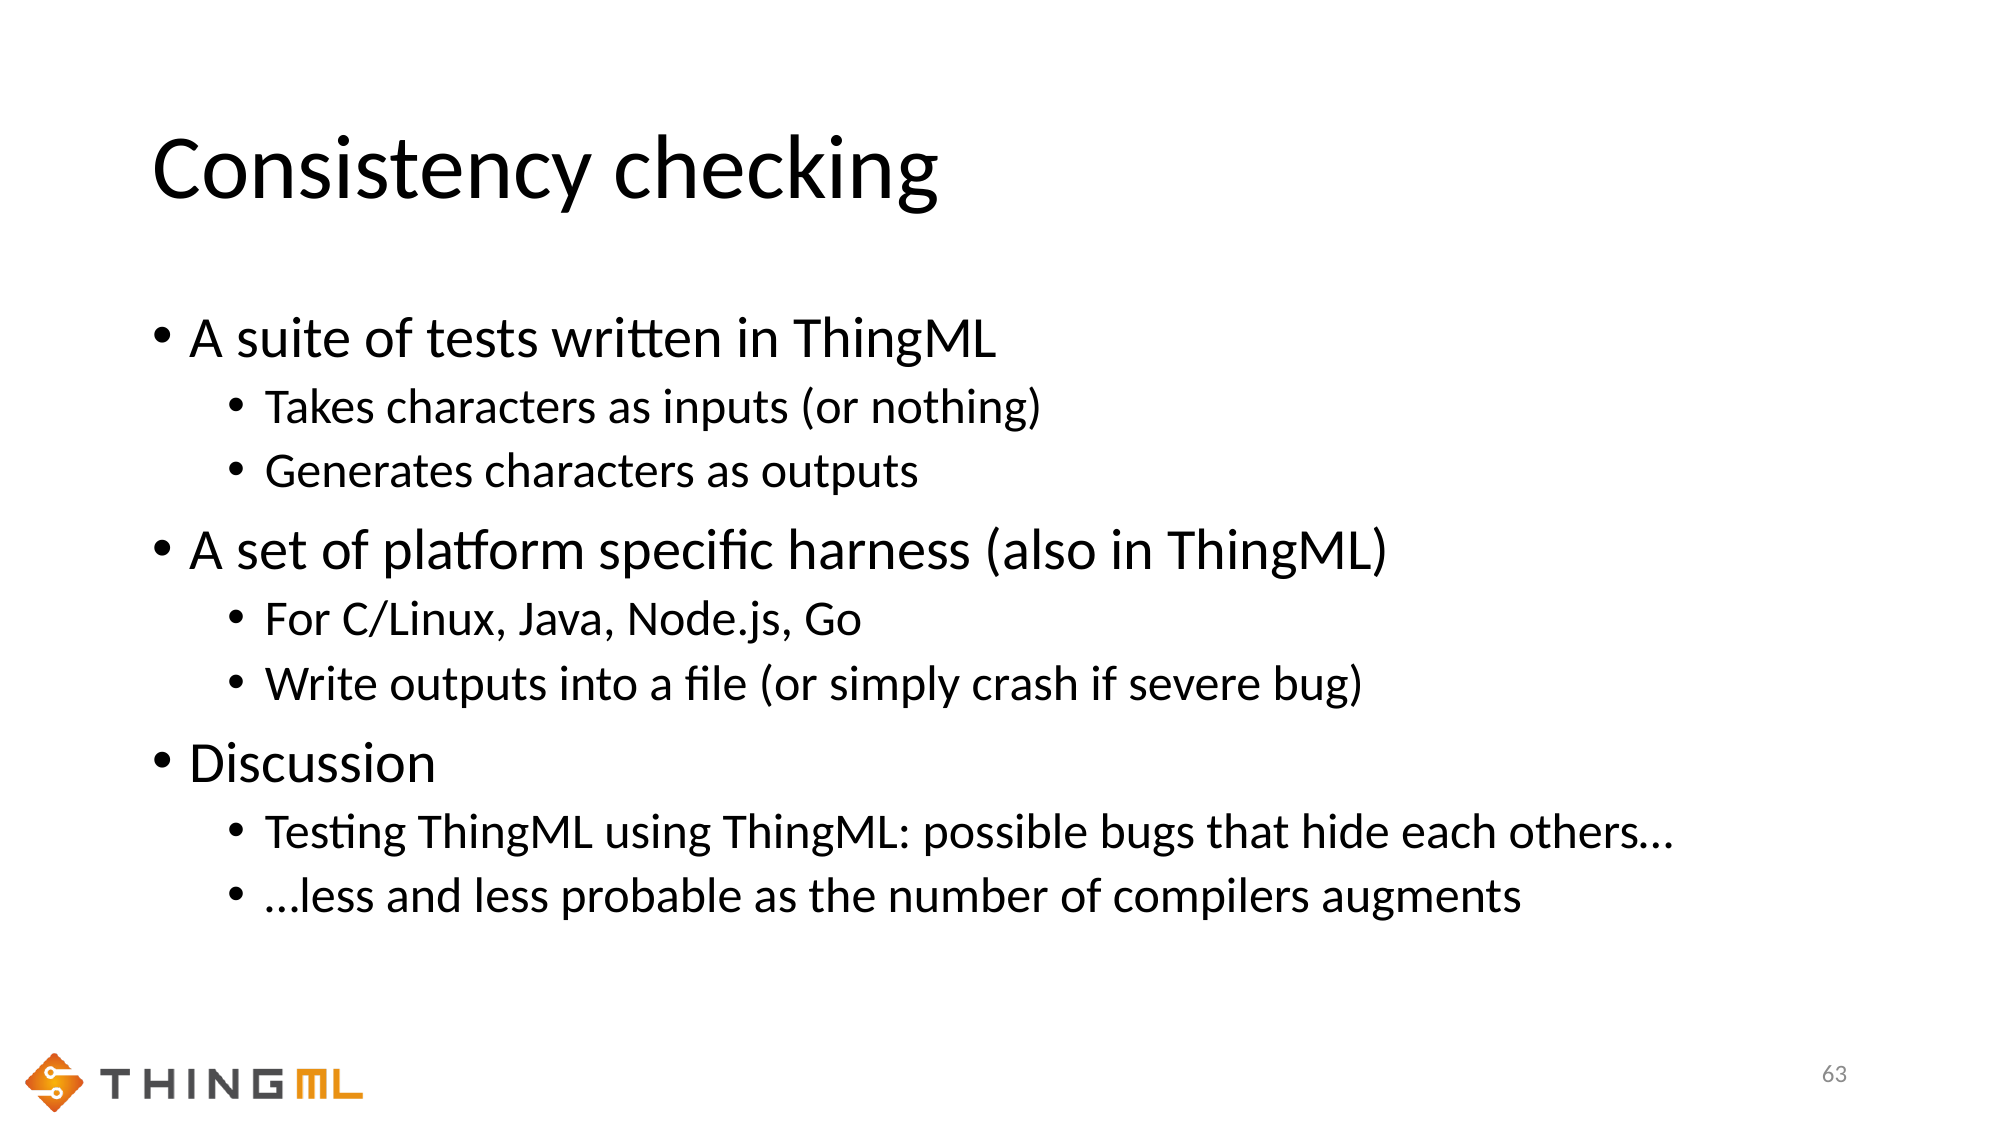

# Consistency checking
A suite of tests written in ThingML
Takes characters as inputs (or nothing)
Generates characters as outputs
A set of platform specific harness (also in ThingML)
For C/Linux, Java, Node.js, Go
Write outputs into a file (or simply crash if severe bug)
Discussion
Testing ThingML using ThingML: possible bugs that hide each others…
…less and less probable as the number of compilers augments

63